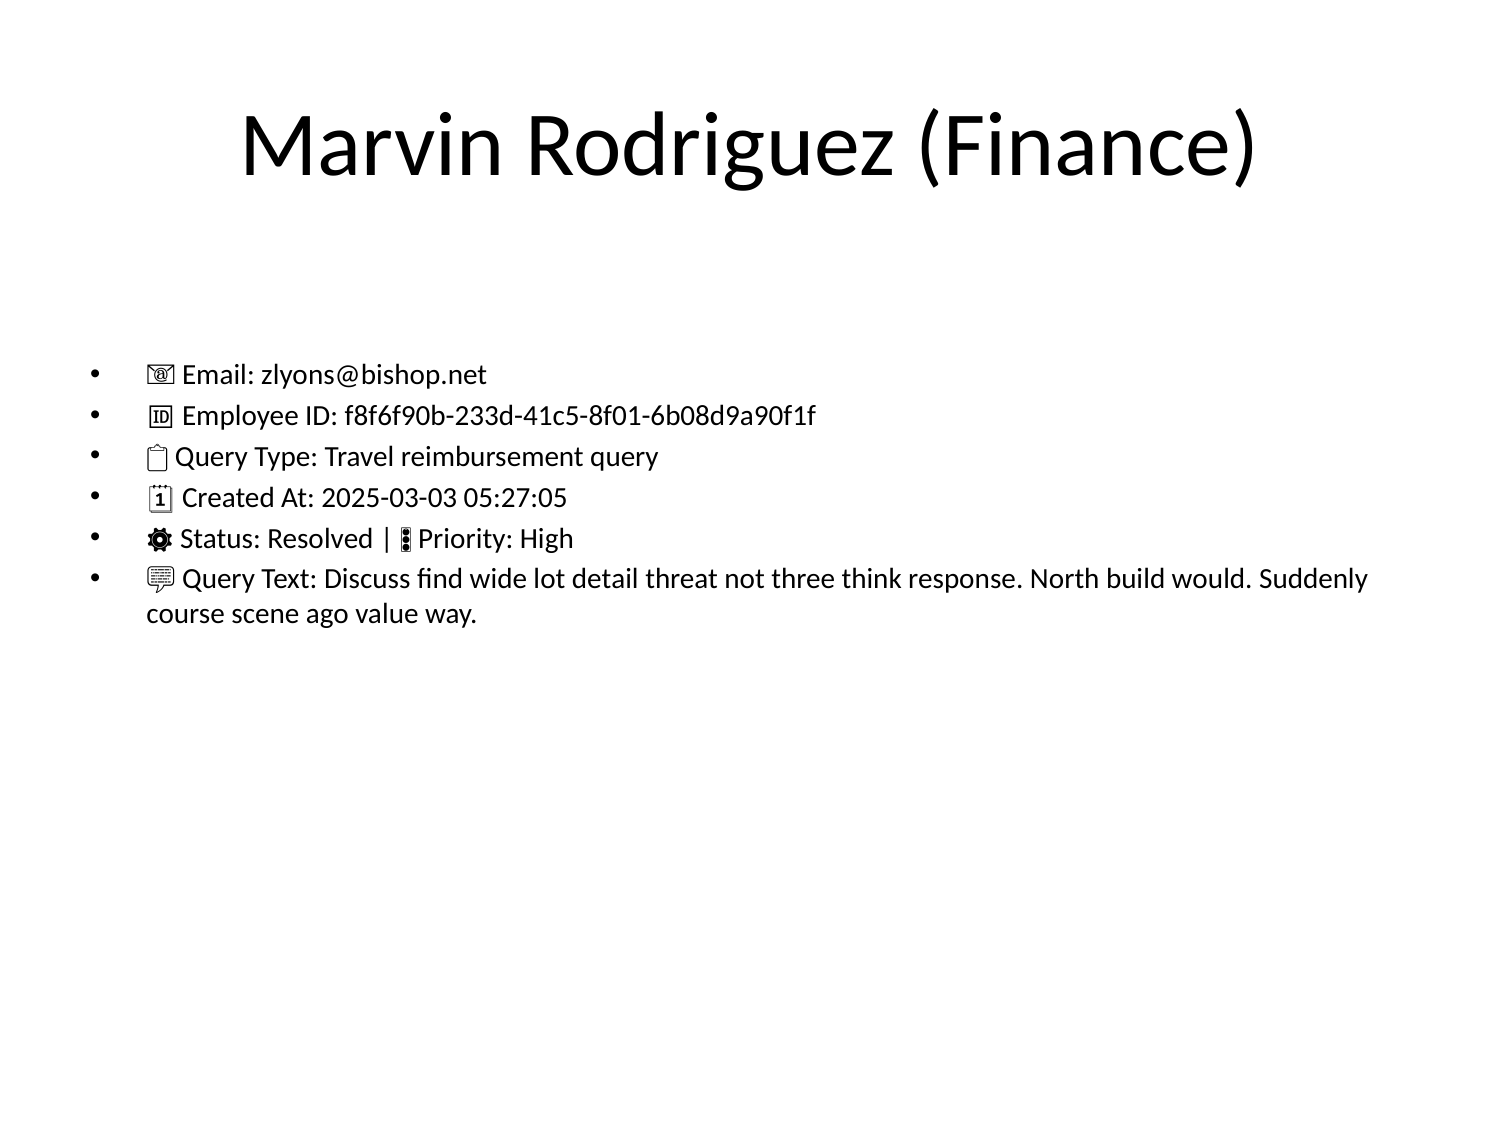

# Marvin Rodriguez (Finance)

📧 Email: zlyons@bishop.net
🆔 Employee ID: f8f6f90b-233d-41c5-8f01-6b08d9a90f1f
📋 Query Type: Travel reimbursement query
🗓 Created At: 2025-03-03 05:27:05
⚙ Status: Resolved | 🚦 Priority: High
💬 Query Text: Discuss find wide lot detail threat not three think response. North build would. Suddenly course scene ago value way.